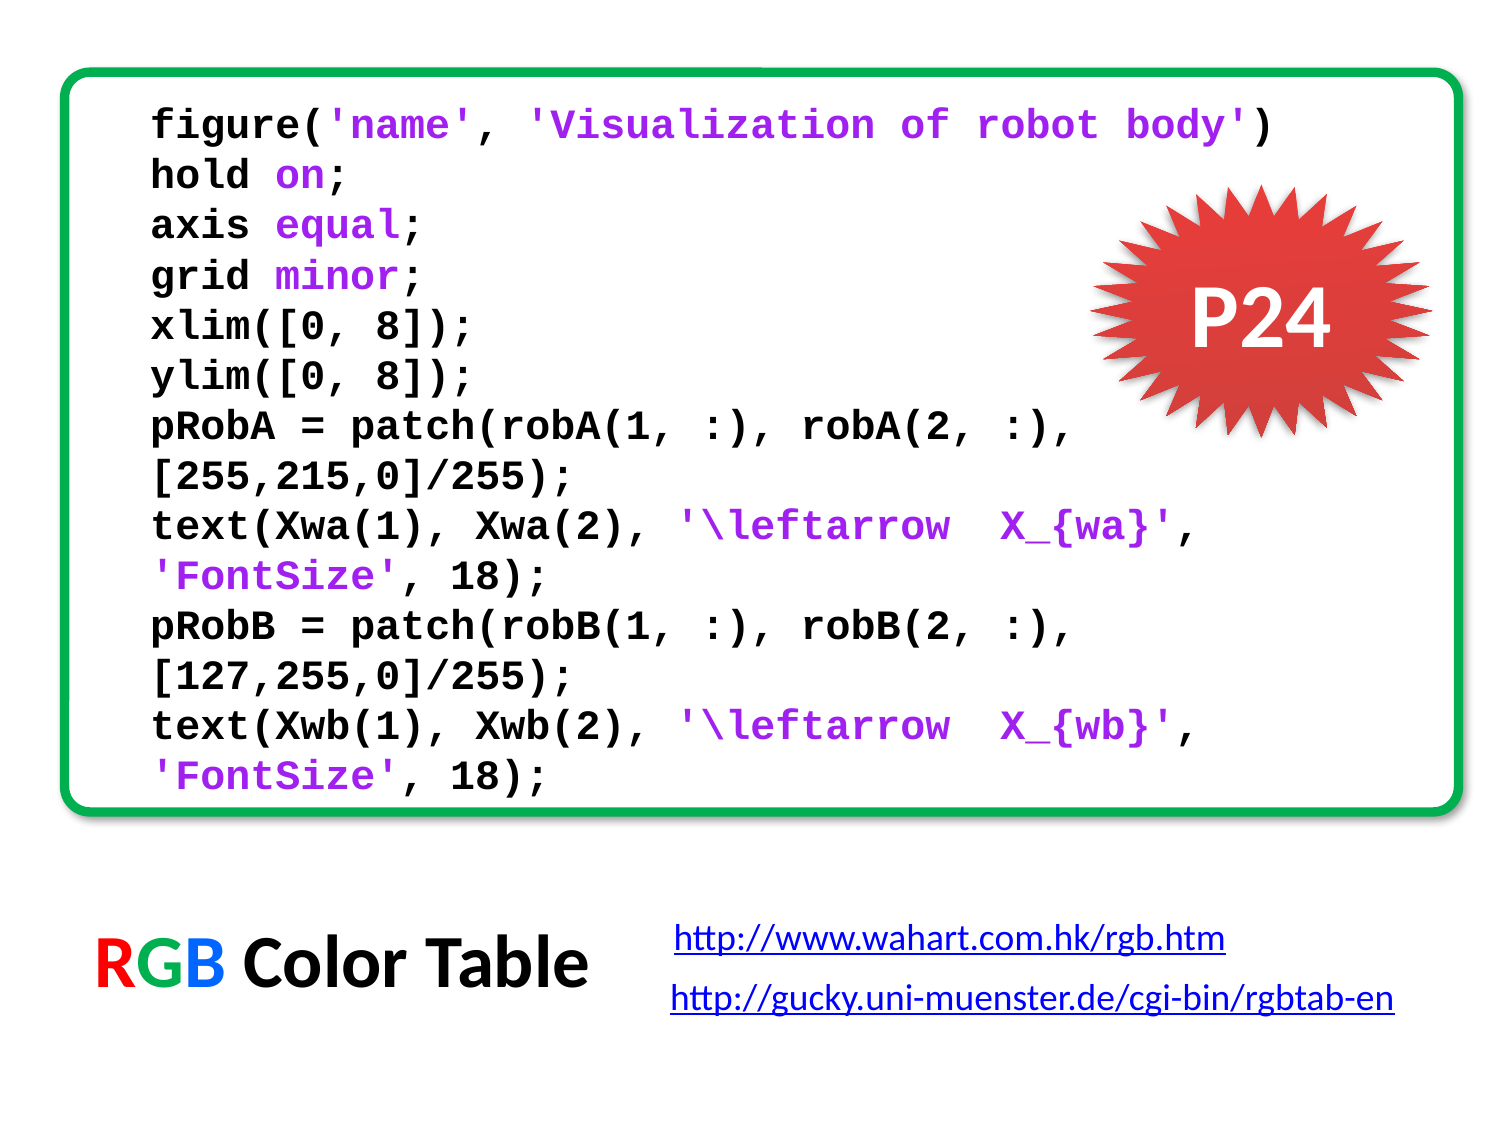

figure('name', 'Visualization of robot body')
hold on;
axis equal;
grid minor;
xlim([0, 8]);
ylim([0, 8]);
pRobA = patch(robA(1, :), robA(2, :), [255,215,0]/255);
text(Xwa(1), Xwa(2), '\leftarrow  X_{wa}', 'FontSize', 18);
pRobB = patch(robB(1, :), robB(2, :), [127,255,0]/255);
text(Xwb(1), Xwb(2), '\leftarrow  X_{wb}', 'FontSize', 18);
P24
RGB Color Table
http://www.wahart.com.hk/rgb.htm
http://gucky.uni-muenster.de/cgi-bin/rgbtab-en